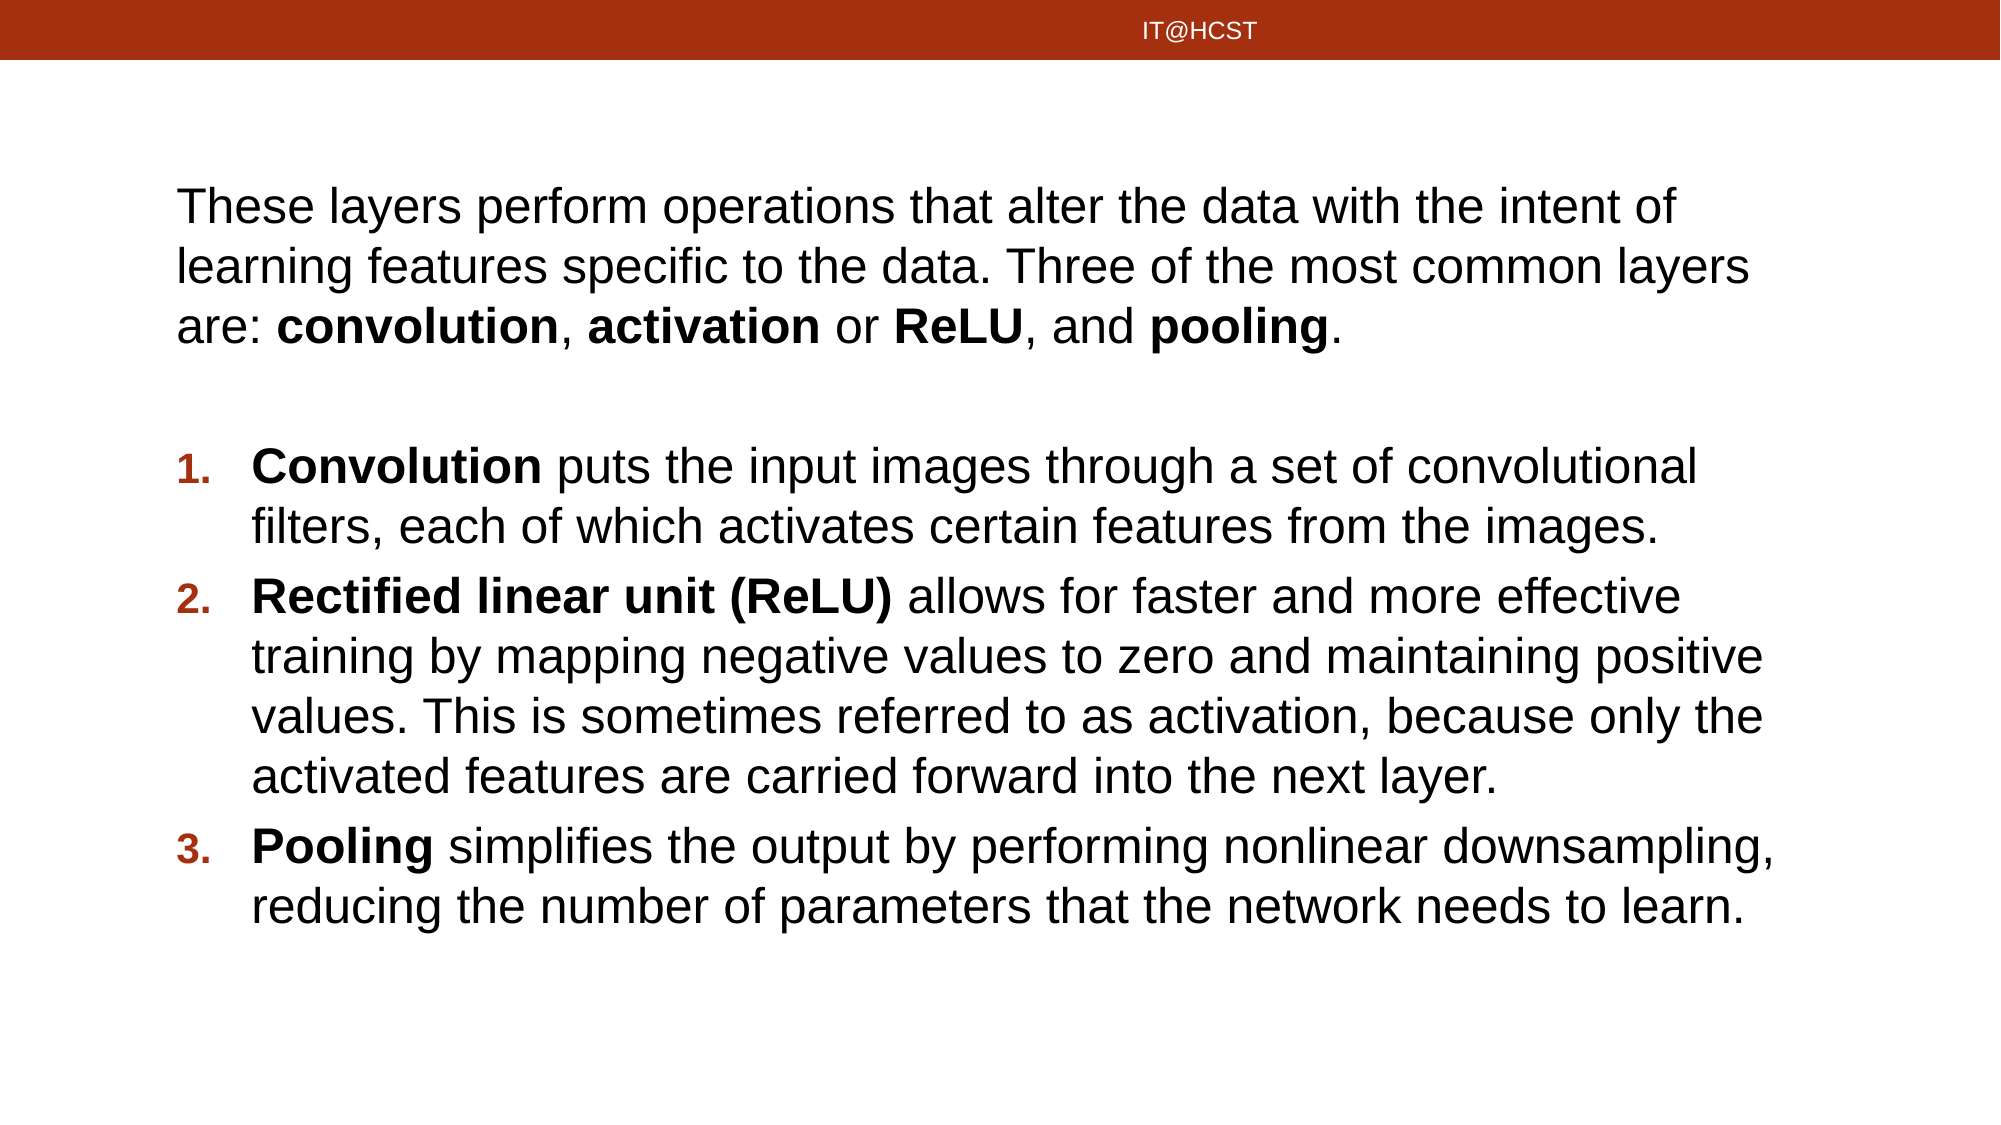

IT@HCST
18
# .
These layers perform operations that alter the data with the intent of learning features specific to the data. Three of the most common layers are: convolution, activation or ReLU, and pooling.

Convolution puts the input images through a set of convolutional filters, each of which activates certain features from the images.
Rectified linear unit (ReLU) allows for faster and more effective training by mapping negative values to zero and maintaining positive values. This is sometimes referred to as activation, because only the activated features are carried forward into the next layer.
Pooling simplifies the output by performing nonlinear downsampling, reducing the number of parameters that the network needs to learn.